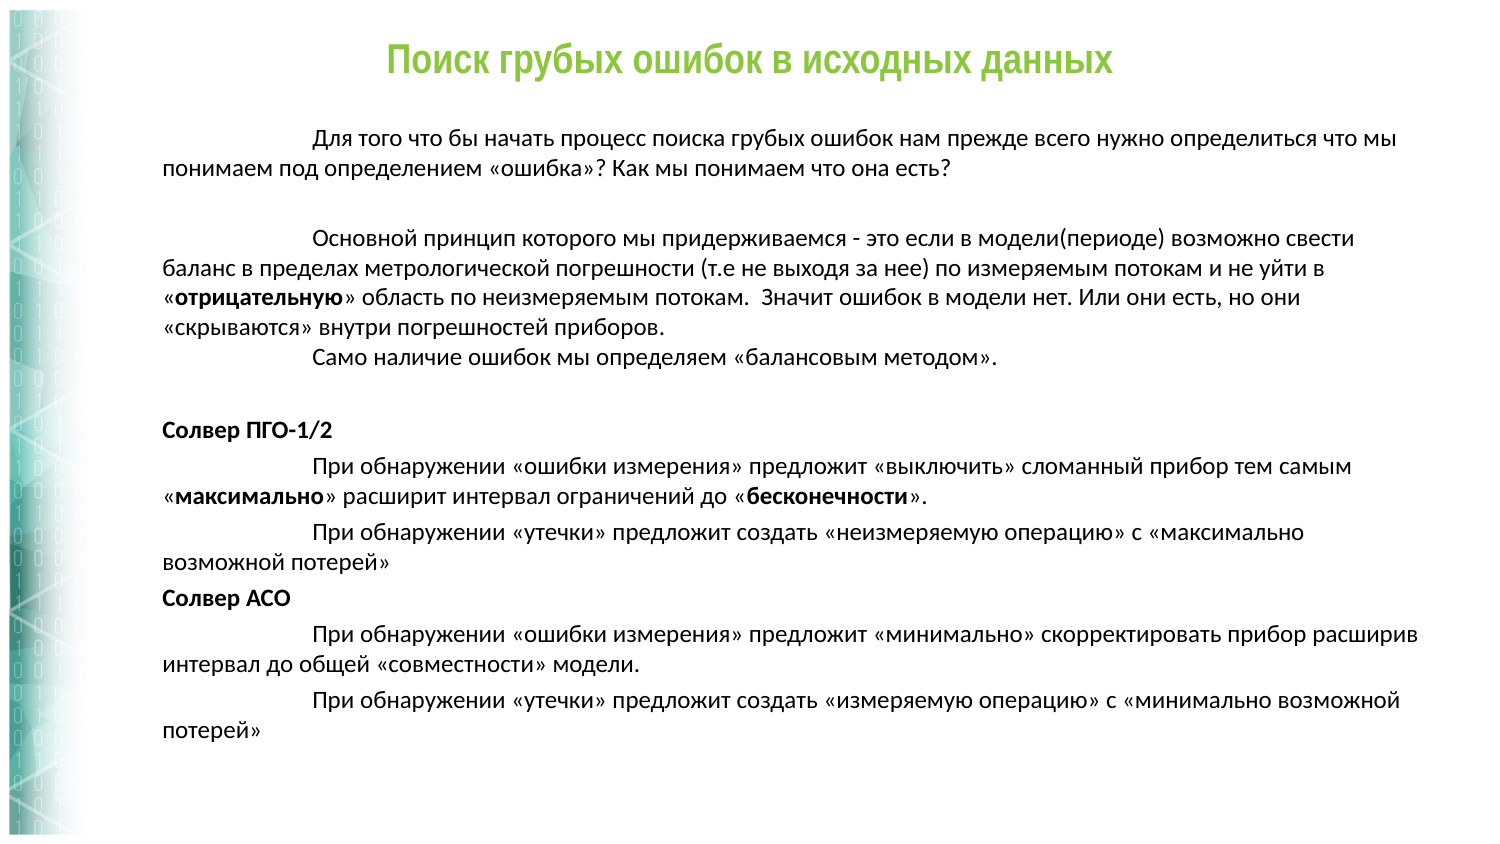

# Поиск грубых ошибок в исходных данных
	Для того что бы начать процесс поиска грубых ошибок нам прежде всего нужно определиться что мы понимаем под определением «ошибка»? Как мы понимаем что она есть?

	Основной принцип которого мы придерживаемся - это если в модели(периоде) возможно свести баланс в пределах метрологической погрешности (т.е не выходя за нее) по измеряемым потокам и не уйти в «отрицательную» область по неизмеряемым потокам.  Значит ошибок в модели нет. Или они есть, но они «скрываются» внутри погрешностей приборов.
	Само наличие ошибок мы определяем «балансовым методом».

Солвер ПГО-1/2
	При обнаружении «ошибки измерения» предложит «выключить» сломанный прибор тем самым «максимально» расширит интервал ограничений до «бесконечности».
	При обнаружении «утечки» предложит создать «неизмеряемую операцию» с «максимально возможной потерей»
Солвер АСО
	При обнаружении «ошибки измерения» предложит «минимально» скорректировать прибор расширив интервал до общей «совместности» модели.
	При обнаружении «утечки» предложит создать «измеряемую операцию» с «минимально возможной потерей»